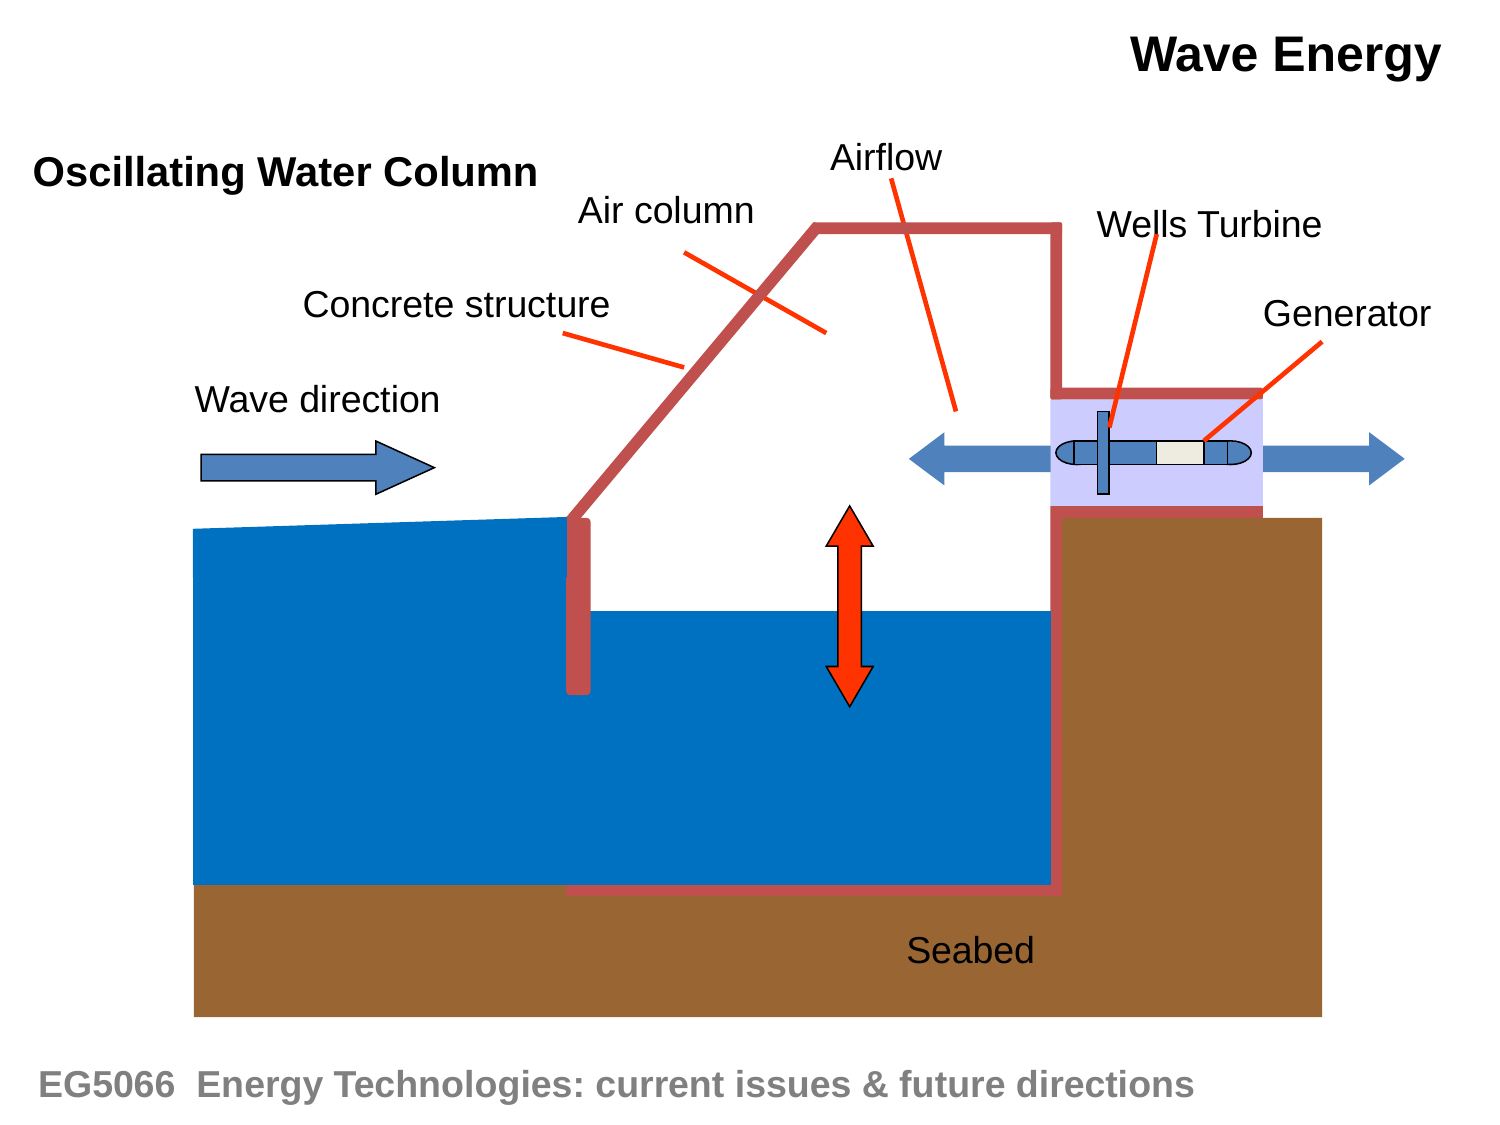

Wave Energy

Airflow
Air column

Wells Turbine

Concrete structure
Generator

Wave direction

Seabed
Oscillating Water Column
EG5066  Energy Technologies: current issues & future directions